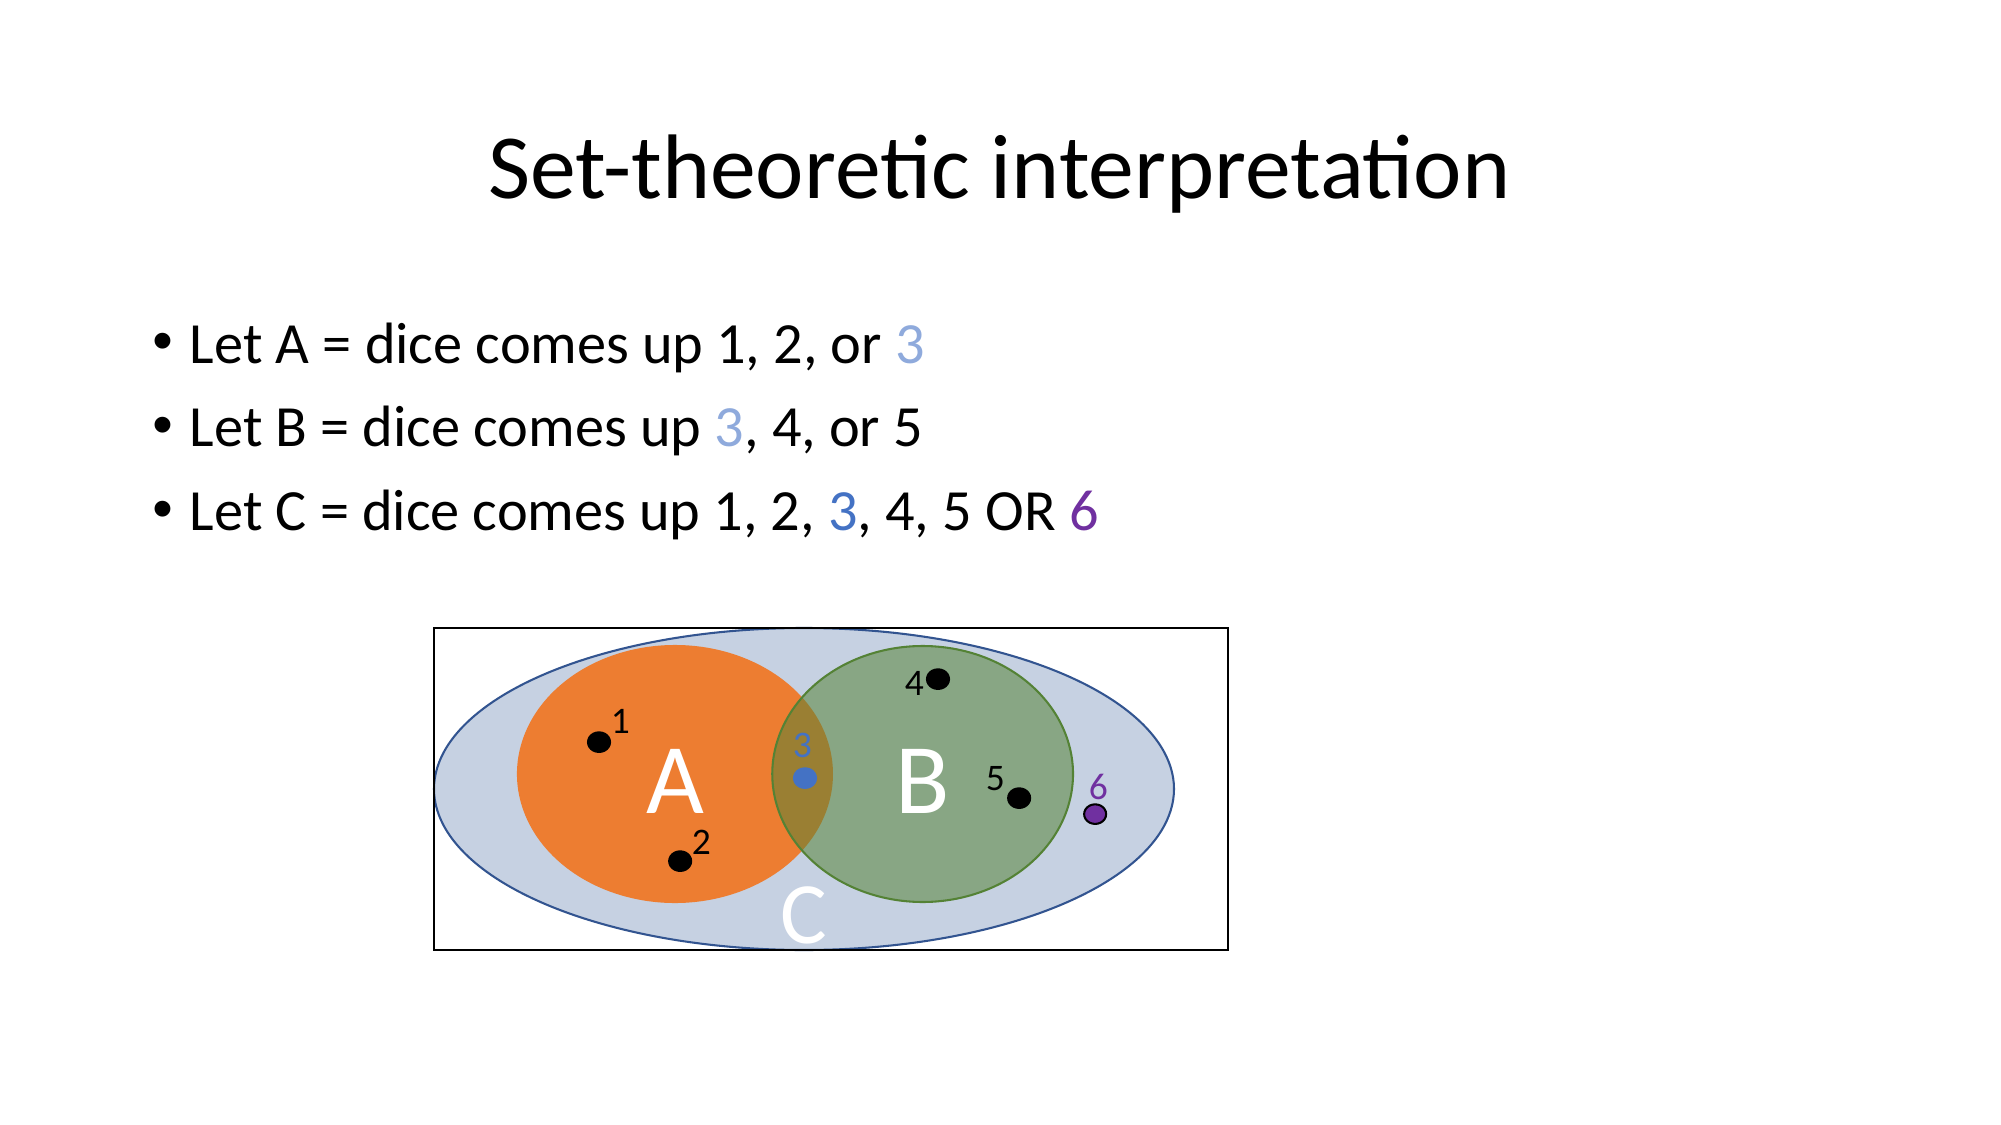

# Set-theoretic interpretation
Let A = dice comes up 1, 2, or 3
Let B = dice comes up 3, 4, or 5
Let C = dice comes up 1, 2, 3, 4, 5 OR 6

A
B
4

1
3

5
6

2
C